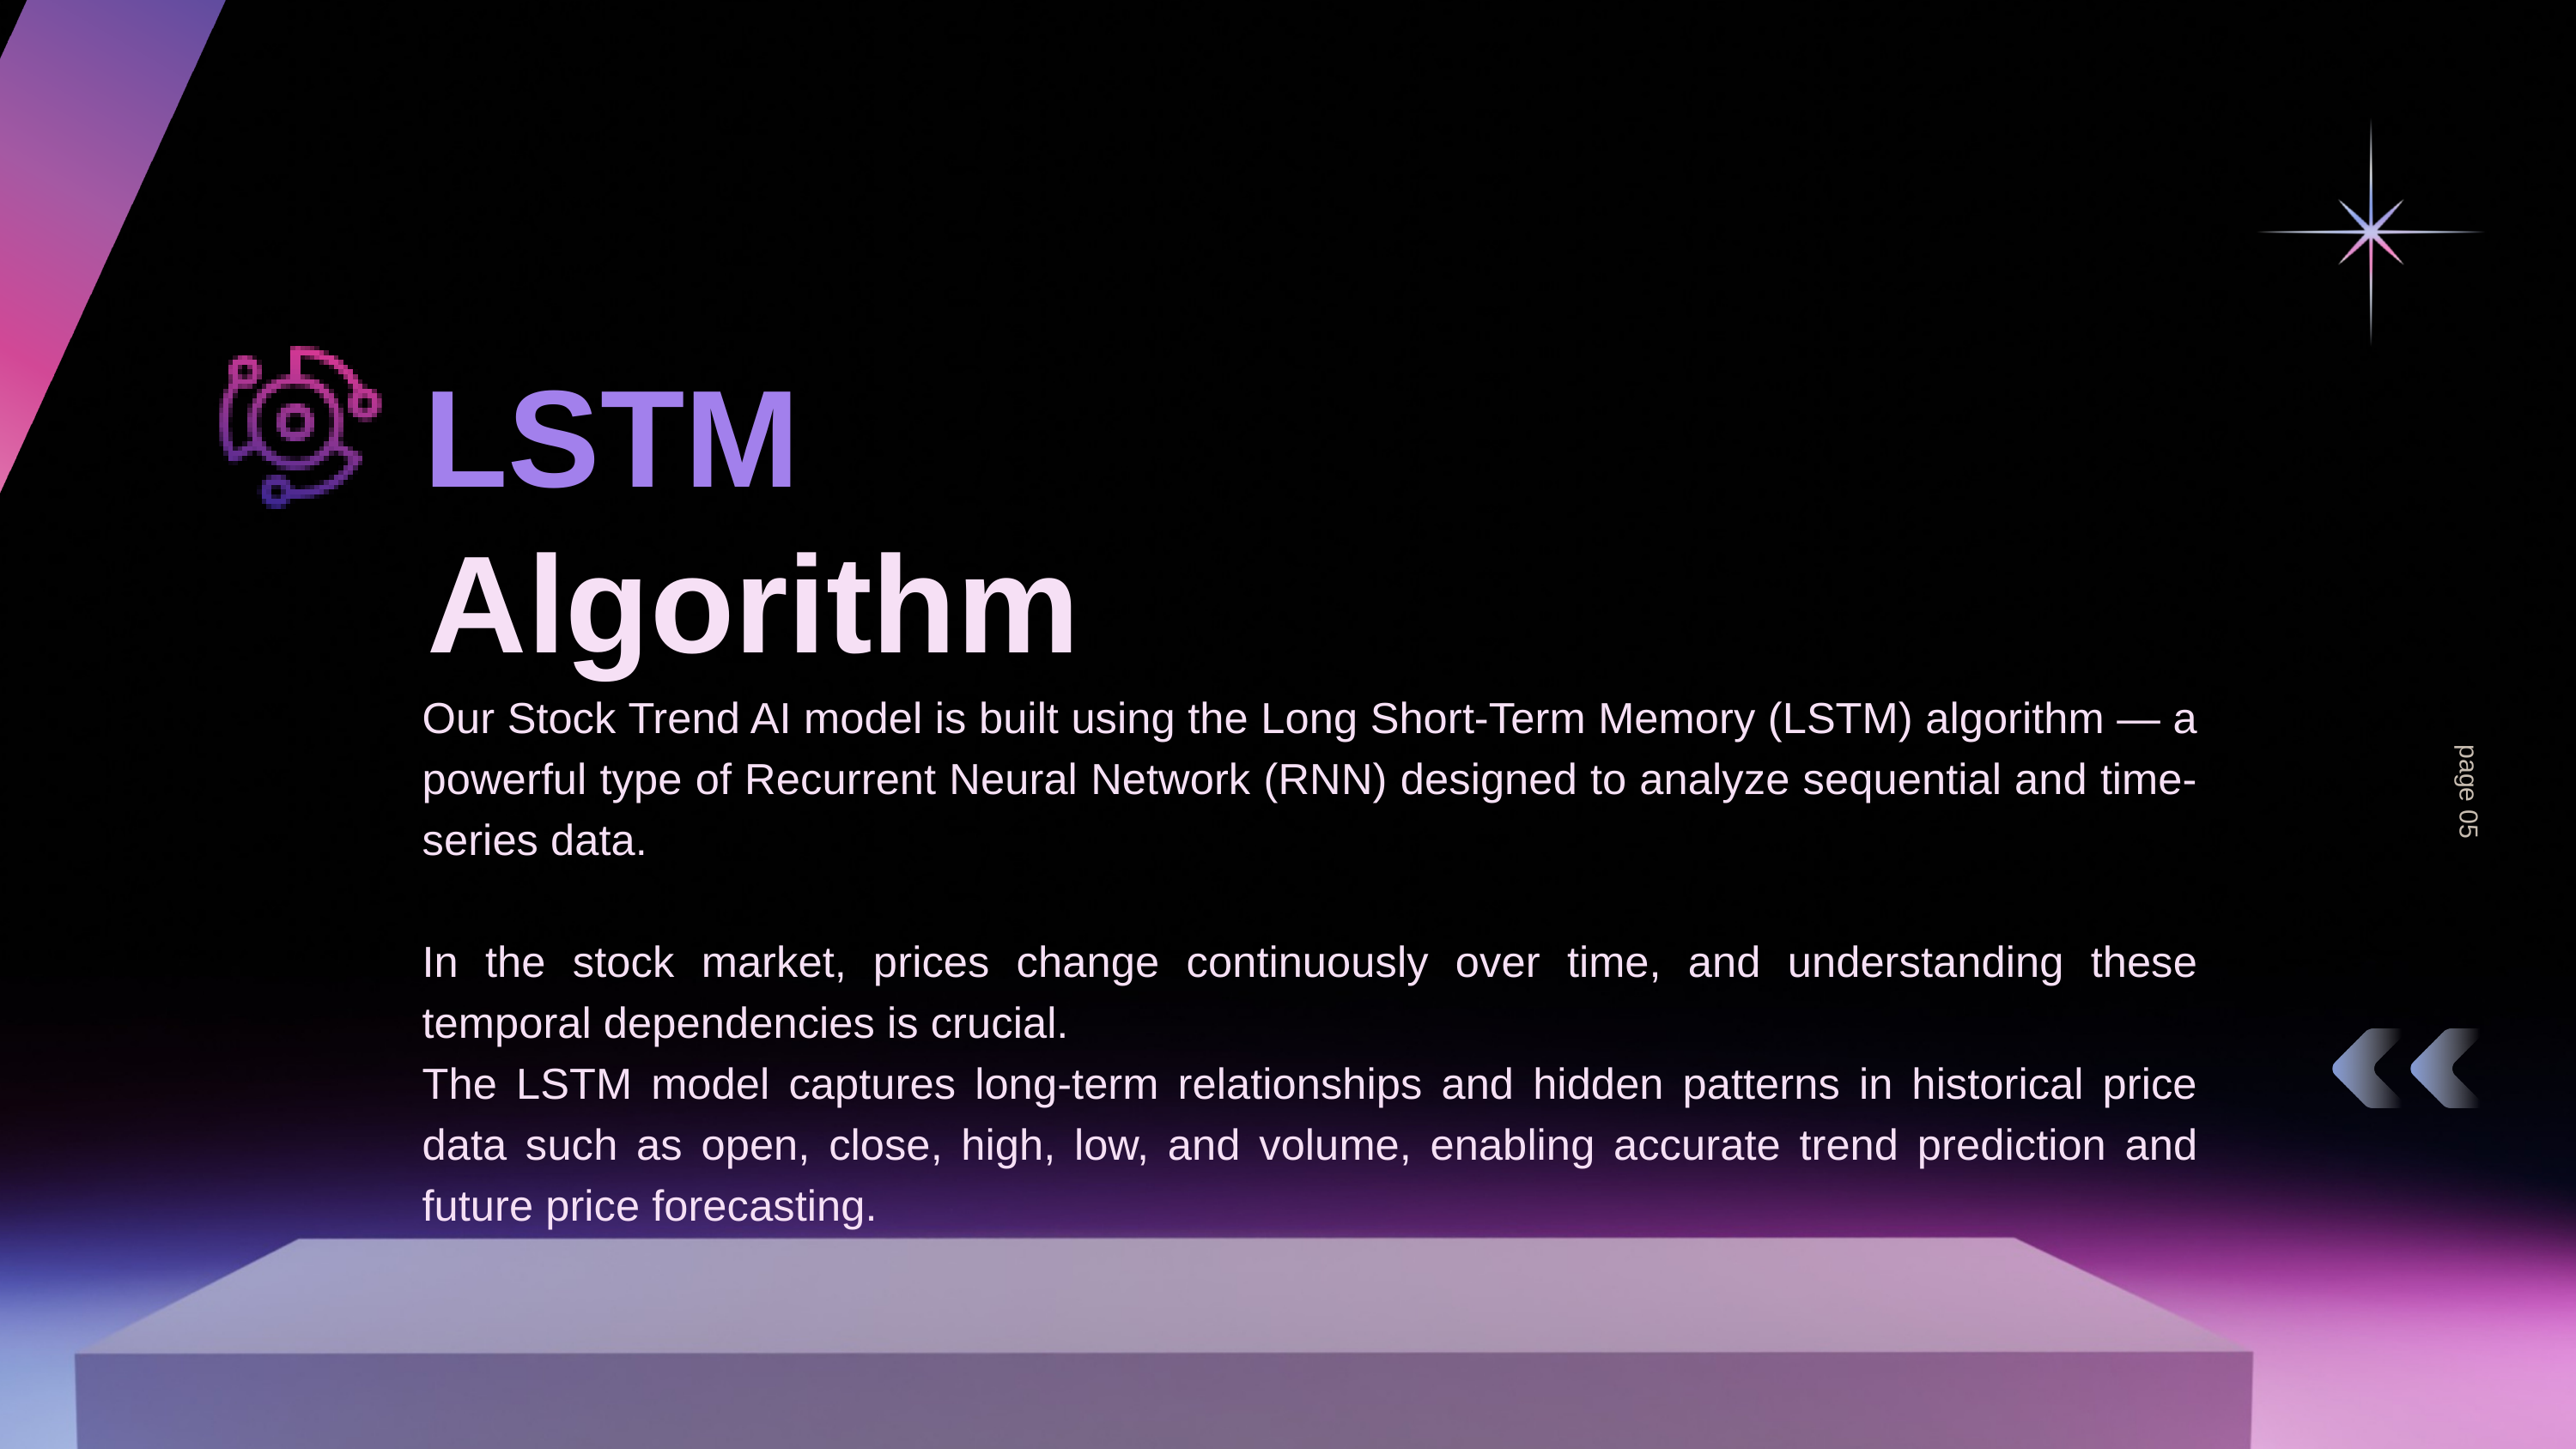

LSTM

 Algorithm

Our Stock Trend AI model is built using the Long Short-Term Memory (LSTM) algorithm — a powerful type of Recurrent Neural Network (RNN) designed to analyze sequential and time-series data.

In the stock market, prices change continuously over time, and understanding these temporal dependencies is crucial.
The LSTM model captures long-term relationships and hidden patterns in historical price data such as open, close, high, low, and volume, enabling accurate trend prediction and future price forecasting.

page 05